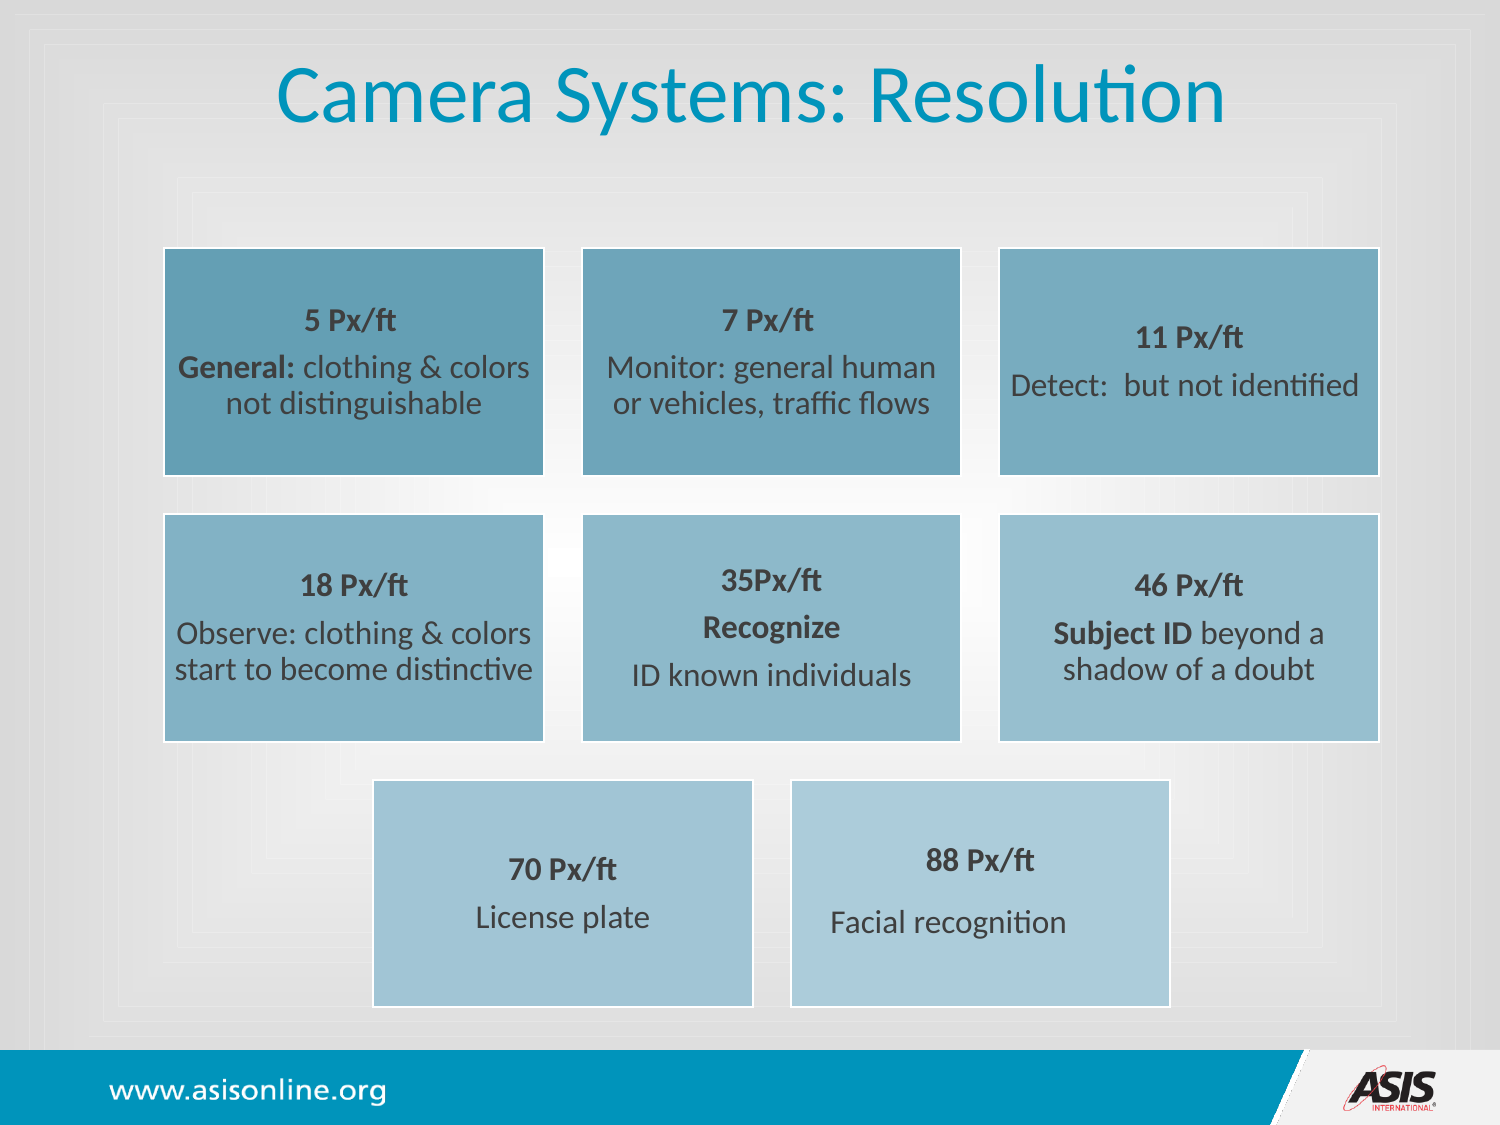

Camera Systems: Resolution
5 Px/ft
General: clothing & colors not distinguishable
7 Px/ft
Monitor: general human or vehicles, traffic flows
11 Px/ft
Detect:  but not identified
18 Px/ft
Observe: clothing & colors start to become distinctive
35Px/ft
Recognize
 ID known individuals
46 Px/ft
Subject ID beyond a shadow of a doubt
70 Px/ft
License plate
88 Px/ft
Facial recognition